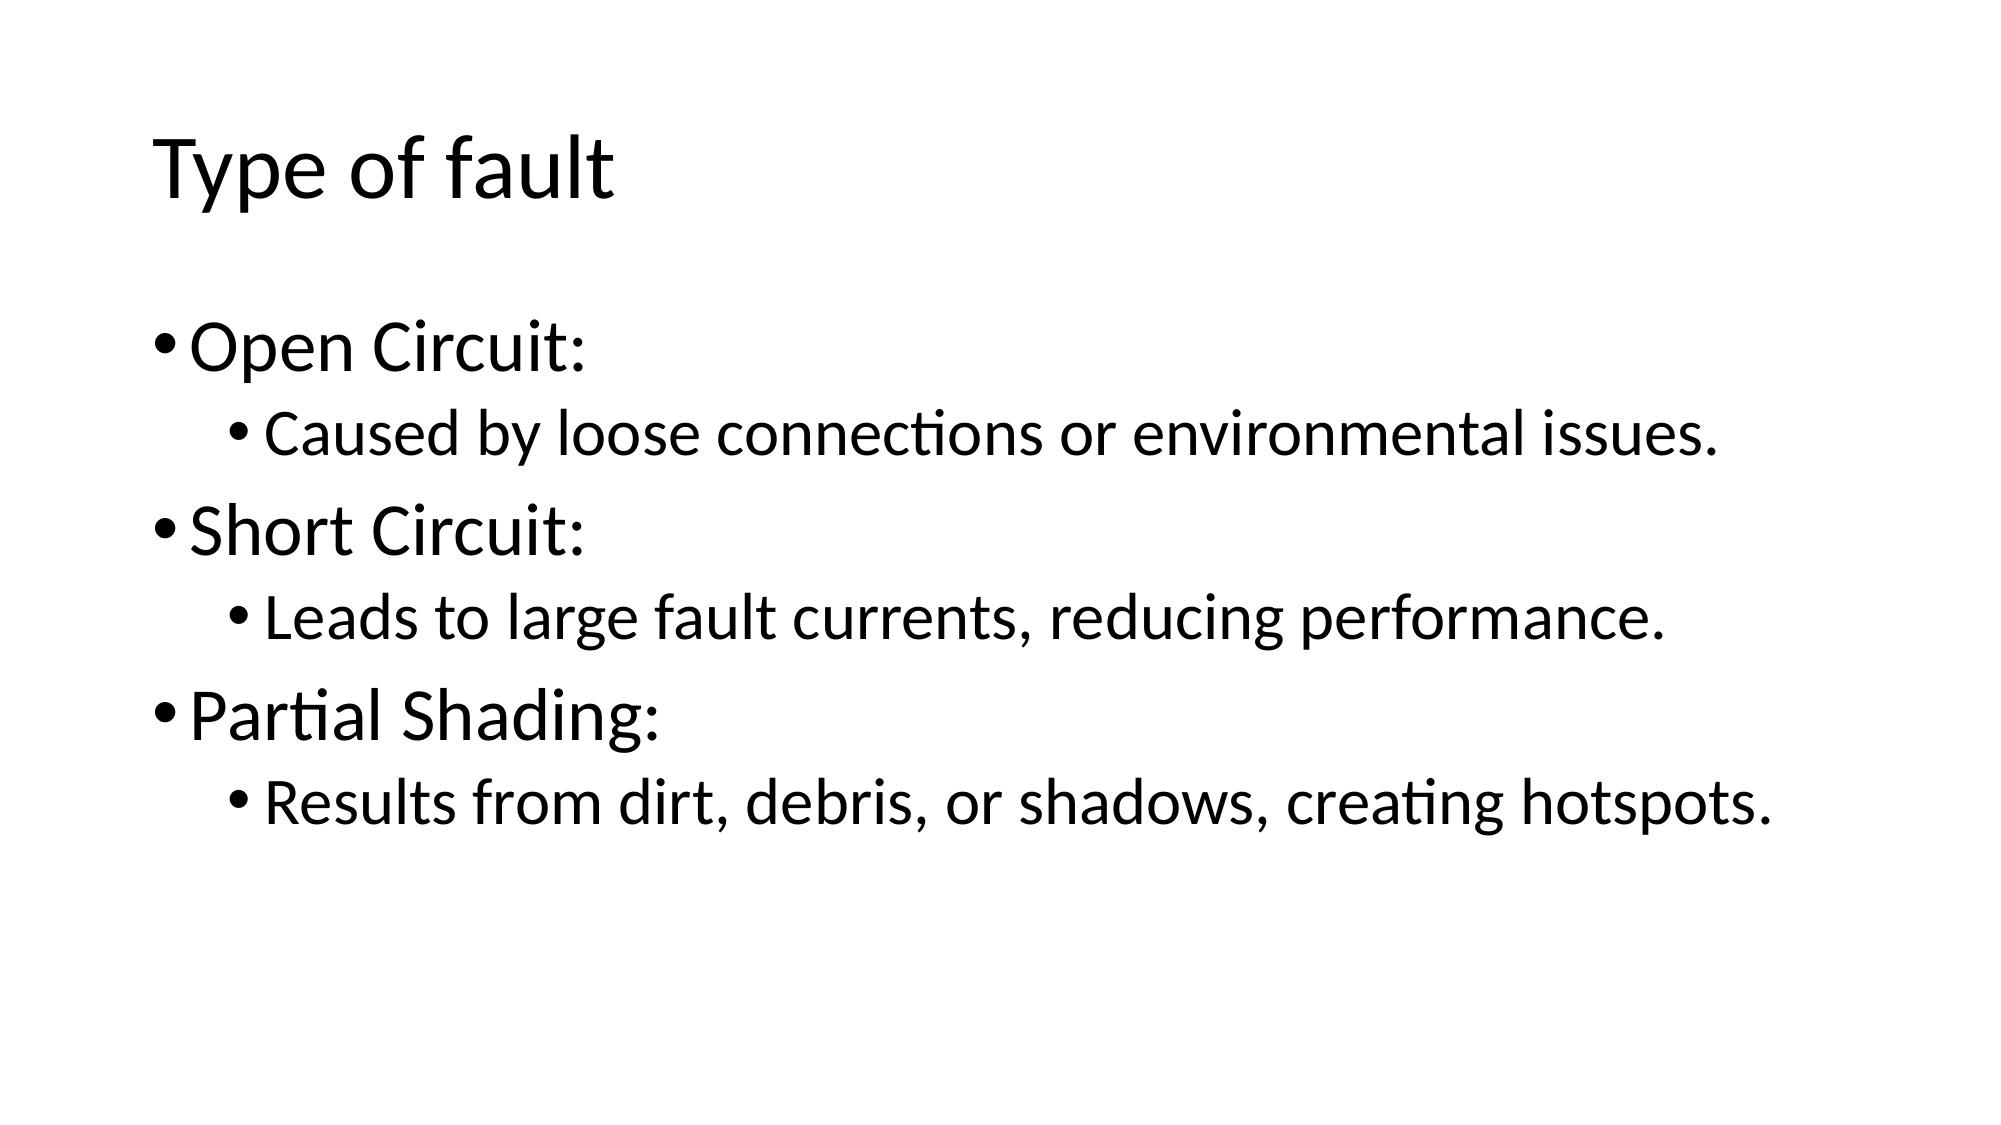

# Type of fault
Open Circuit:
Caused by loose connections or environmental issues.
Short Circuit:
Leads to large fault currents, reducing performance.
Partial Shading:
Results from dirt, debris, or shadows, creating hotspots.